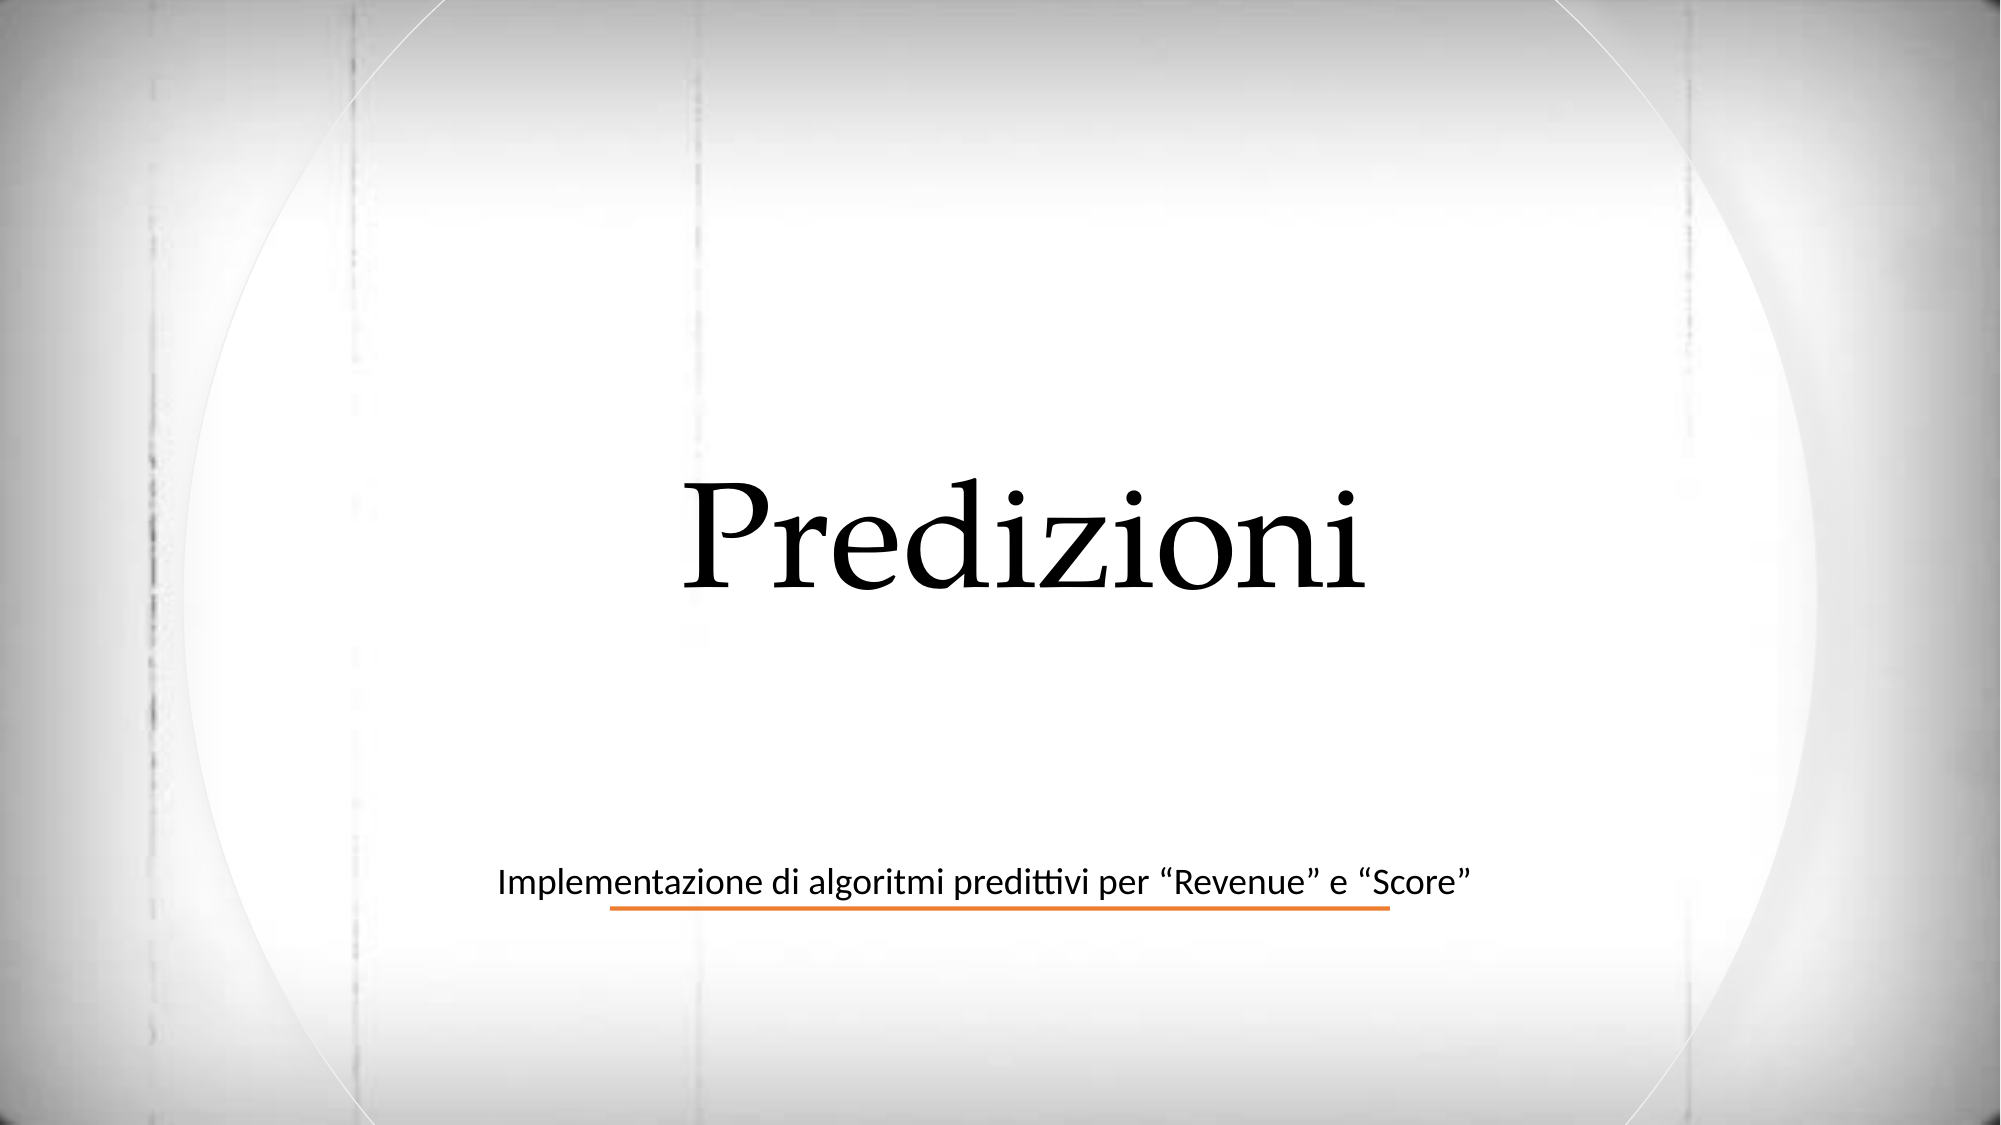

# Predizioni
Implementazione di algoritmi predittivi per “Revenue” e “Score”